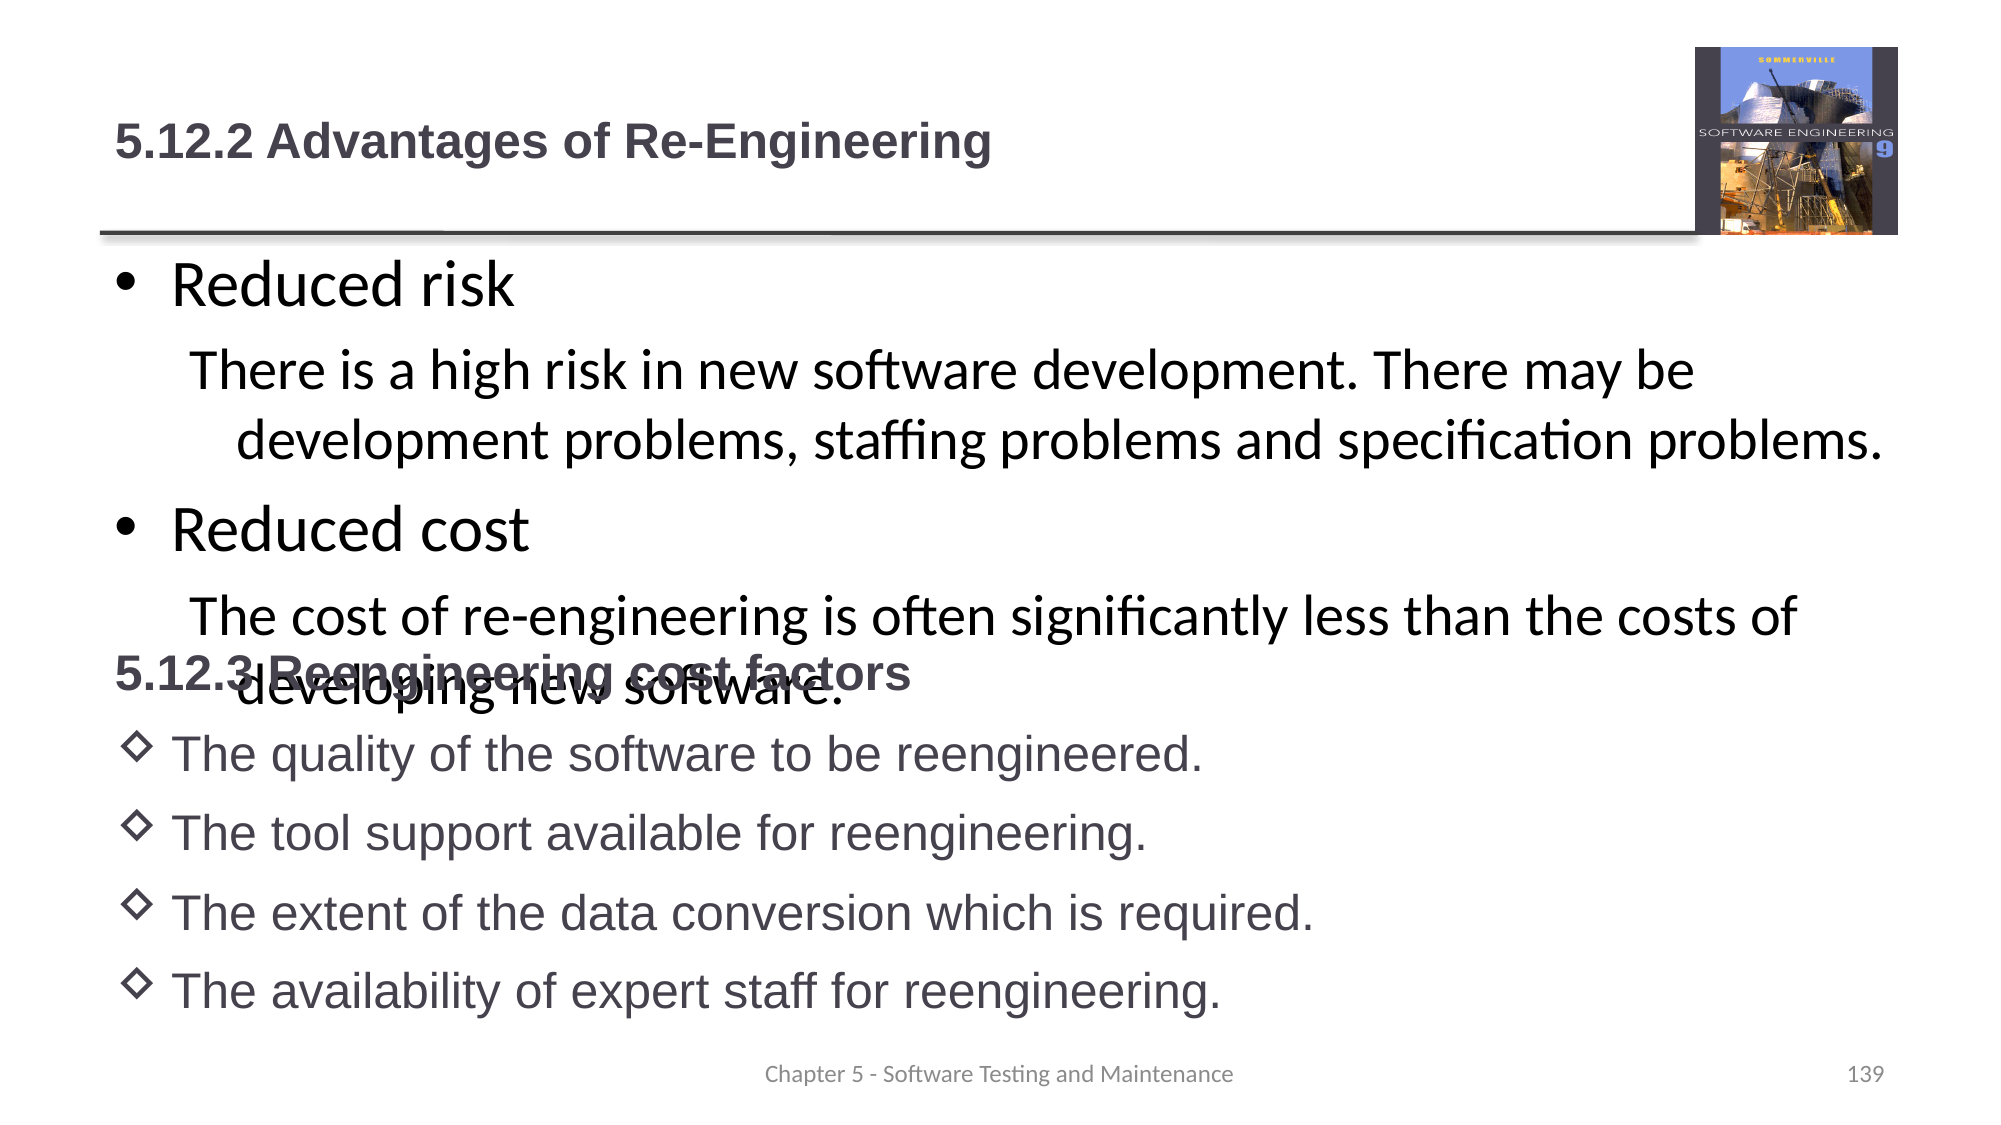

# 5.12.2 Advantages of Re-Engineering
Reduced risk
There is a high risk in new software development. There may be development problems, staffing problems and specification problems.
Reduced cost
The cost of re-engineering is often significantly less than the costs of developing new software.

5.12.3 Reengineering cost factors
The quality of the software to be reengineered.
The tool support available for reengineering.
The extent of the data conversion which is required.
The availability of expert staff for reengineering.
Chapter 5 - Software Testing and Maintenance
139